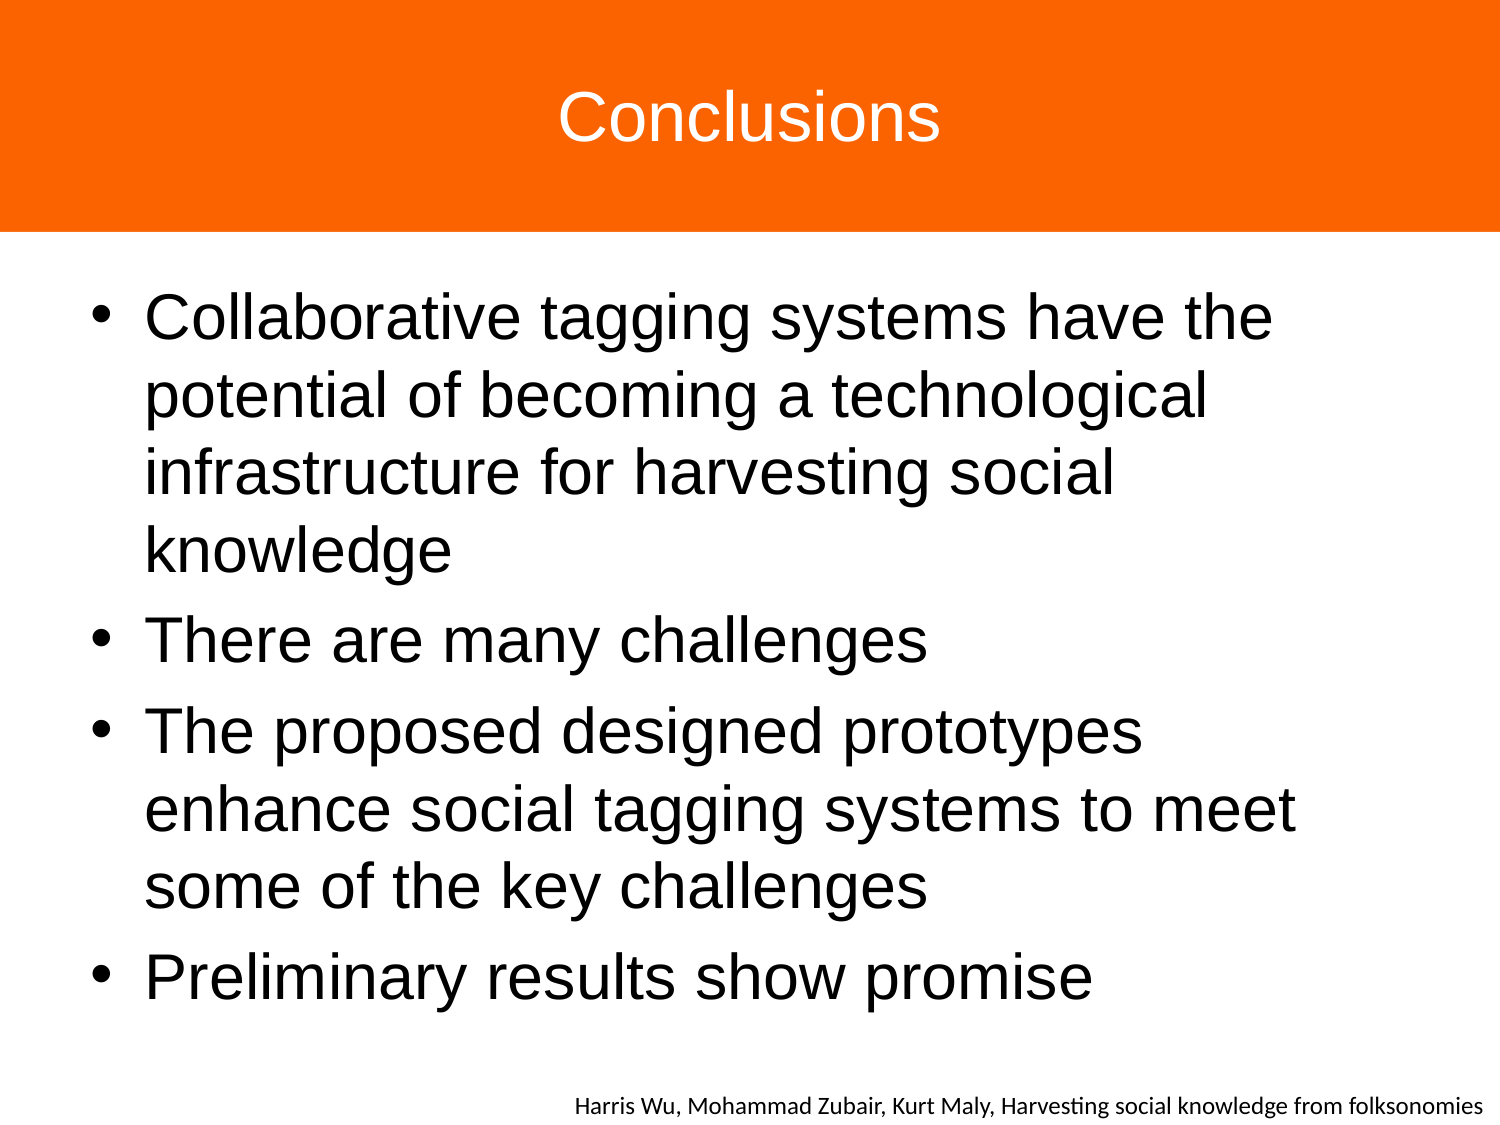

# Conclusions
Collaborative tagging systems have the potential of becoming a technological infrastructure for harvesting social knowledge
There are many challenges
The proposed designed prototypes enhance social tagging systems to meet some of the key challenges
Preliminary results show promise
Harris Wu, Mohammad Zubair, Kurt Maly, Harvesting social knowledge from folksonomies